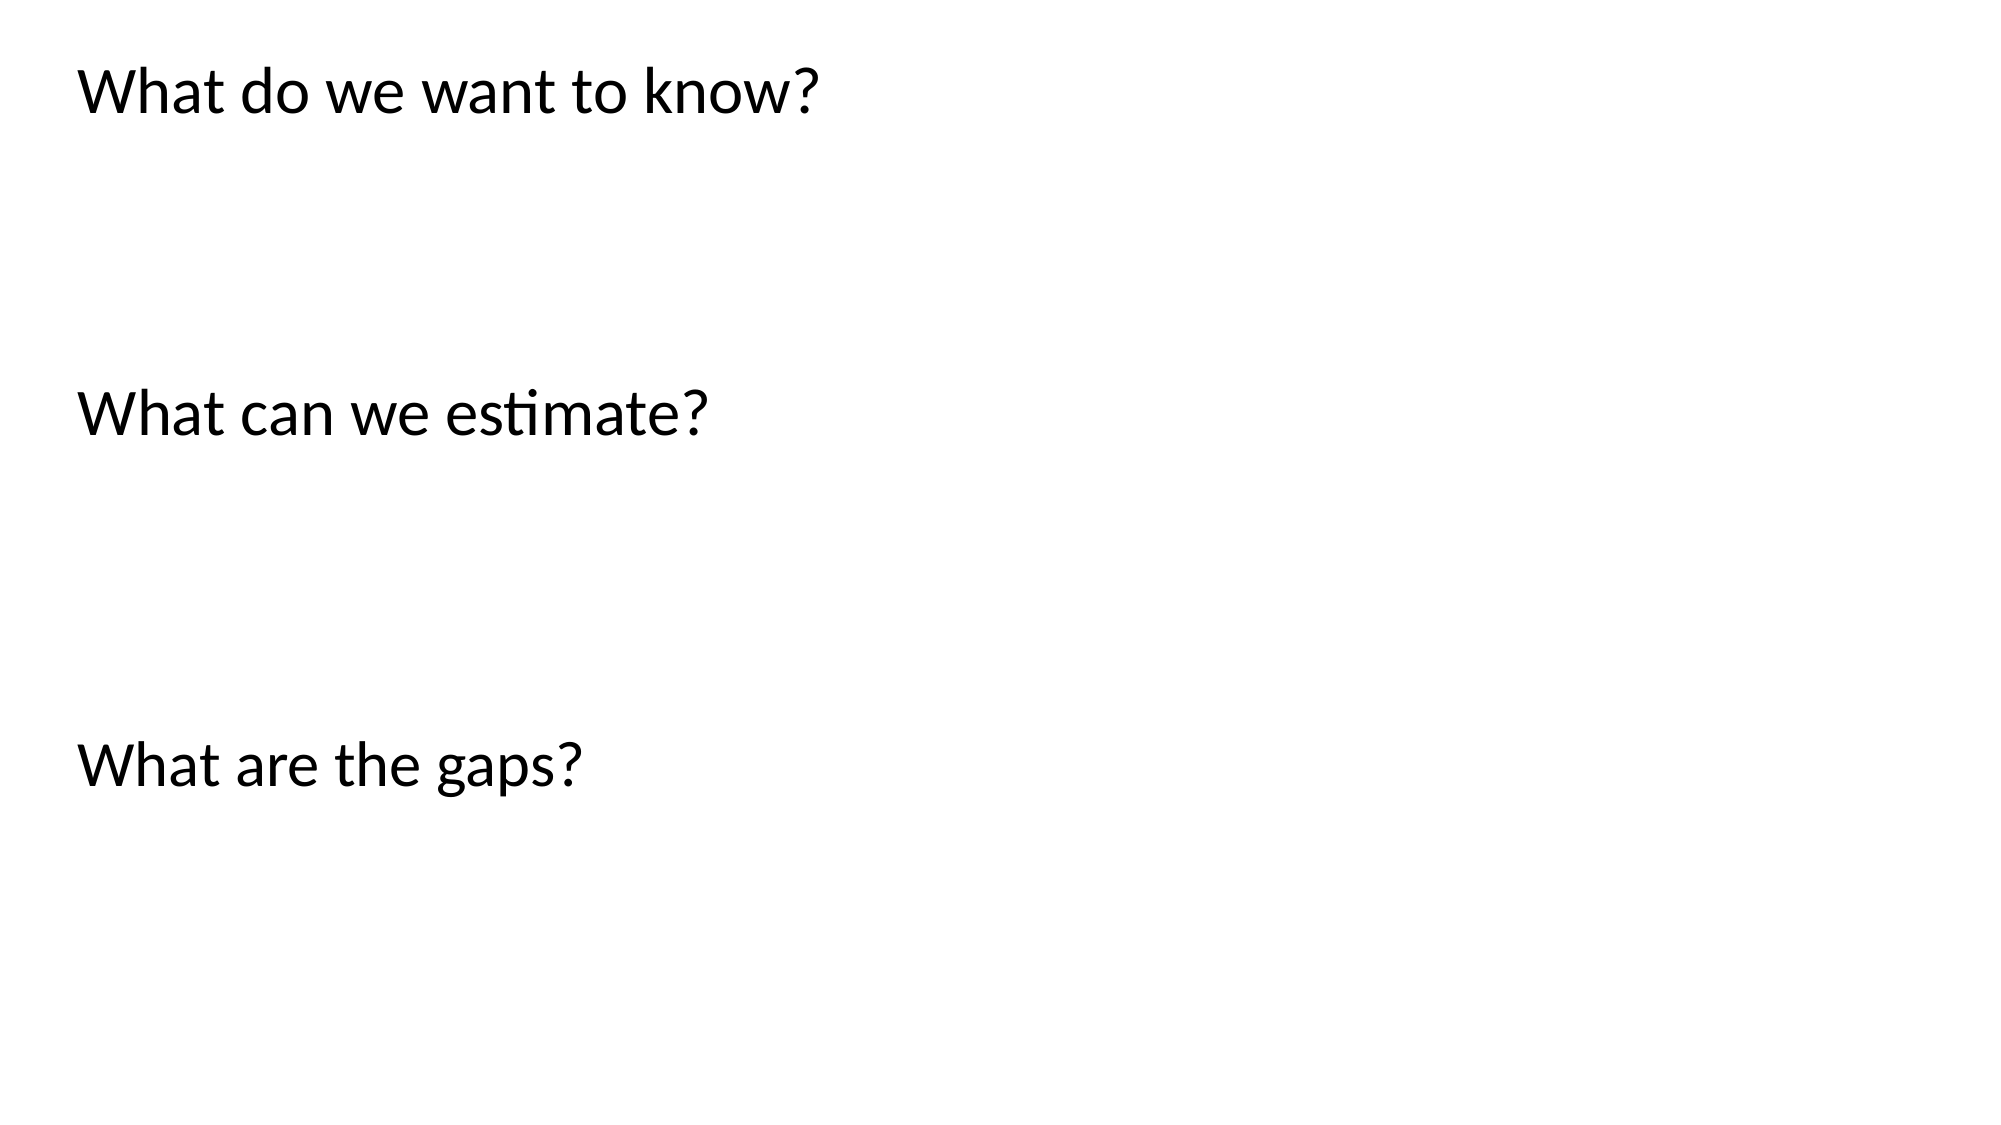

# What do we want to know?
What can we estimate?
What are the gaps?